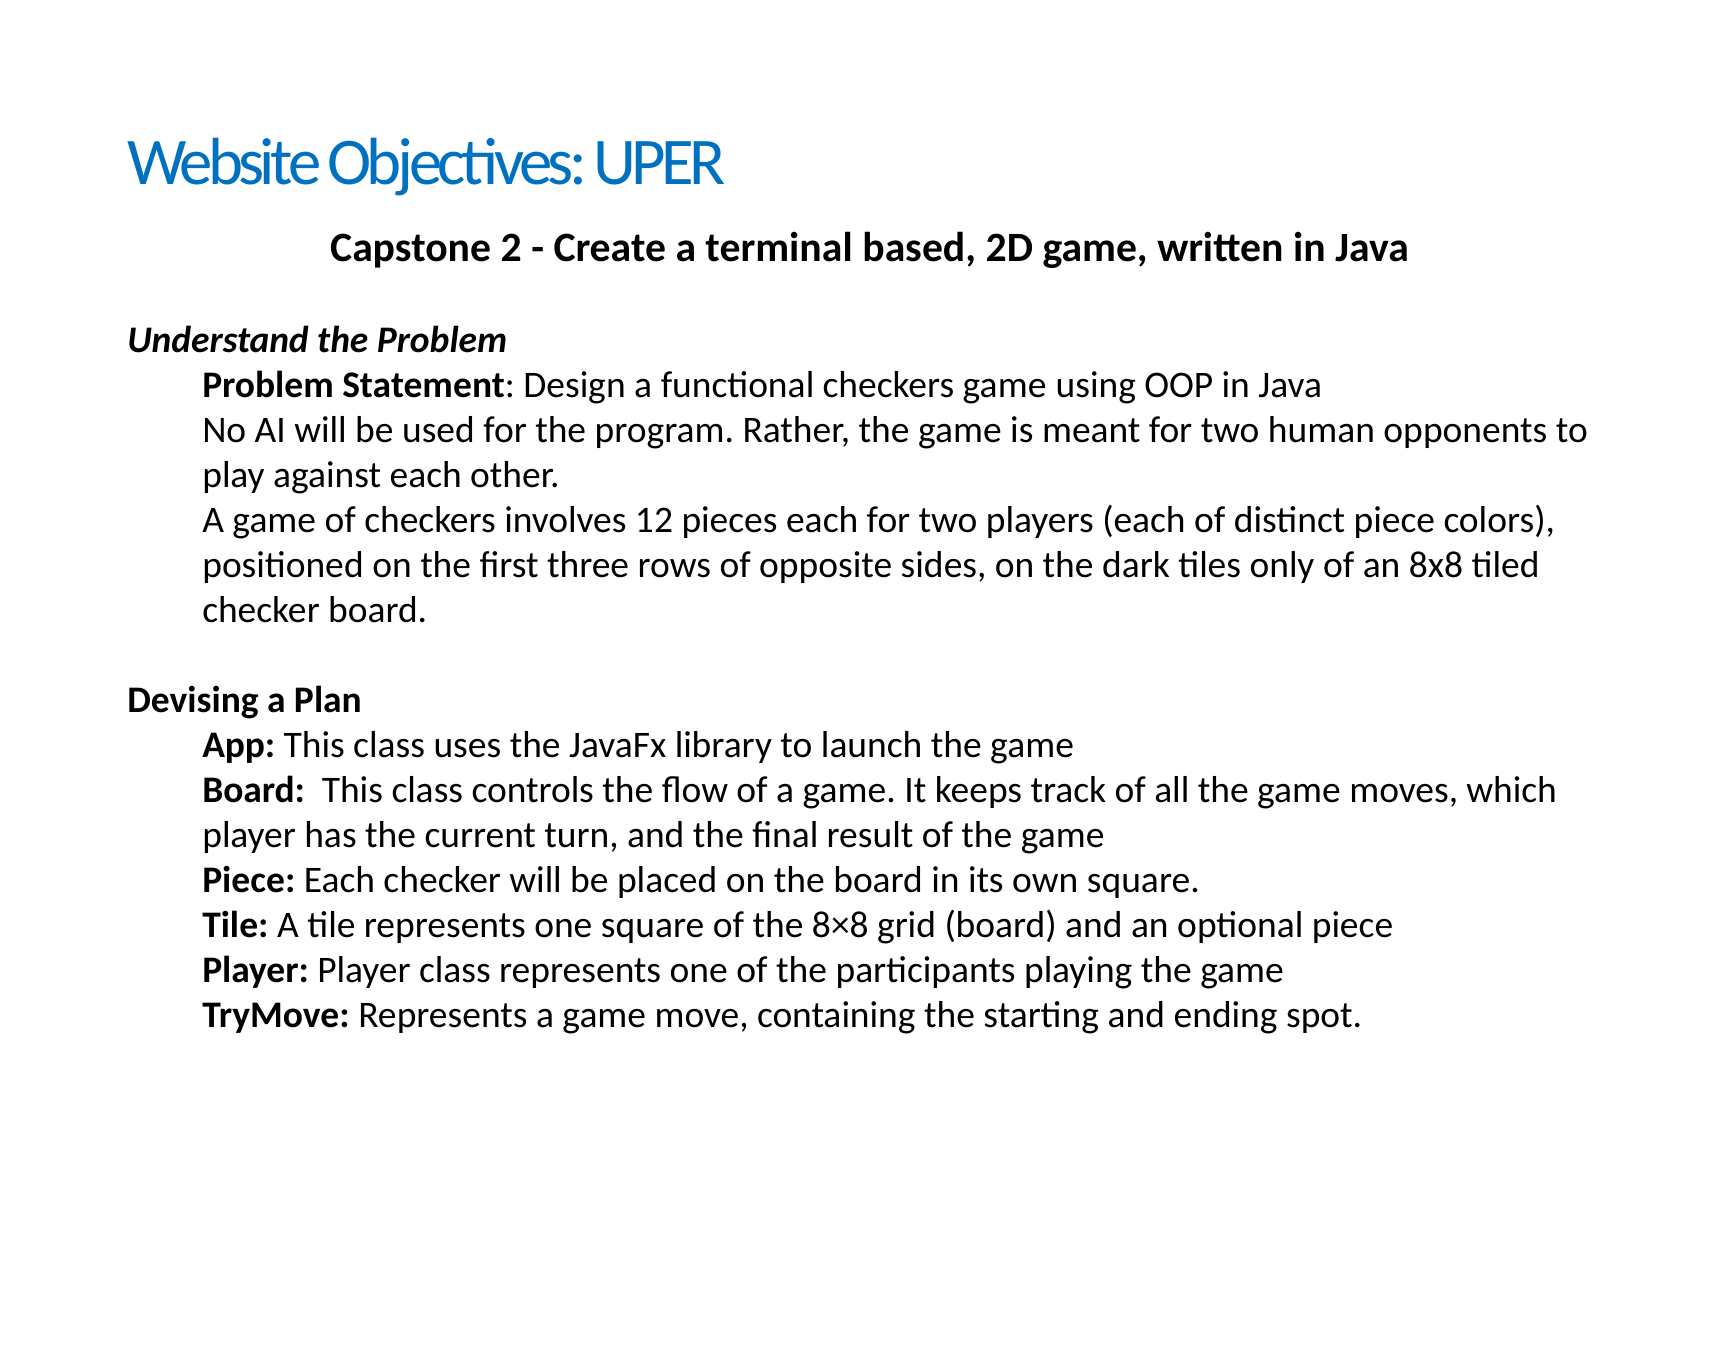

# Website Objectives: UPER
Capstone 2 - Create a terminal based, 2D game, written in Java

Understand the Problem
Problem Statement: Design a functional checkers game using OOP in Java
No AI will be used for the program. Rather, the game is meant for two human opponents to play against each other.
A game of checkers involves 12 pieces each for two players (each of distinct piece colors), positioned on the first three rows of opposite sides, on the dark tiles only of an 8x8 tiled checker board.

Devising a Plan
App: This class uses the JavaFx library to launch the game
Board:  This class controls the flow of a game. It keeps track of all the game moves, which player has the current turn, and the final result of the game
Piece: Each checker will be placed on the board in its own square.
Tile: A tile represents one square of the 8×8 grid (board) and an optional piece
Player: Player class represents one of the participants playing the game
TryMove: Represents a game move, containing the starting and ending spot.